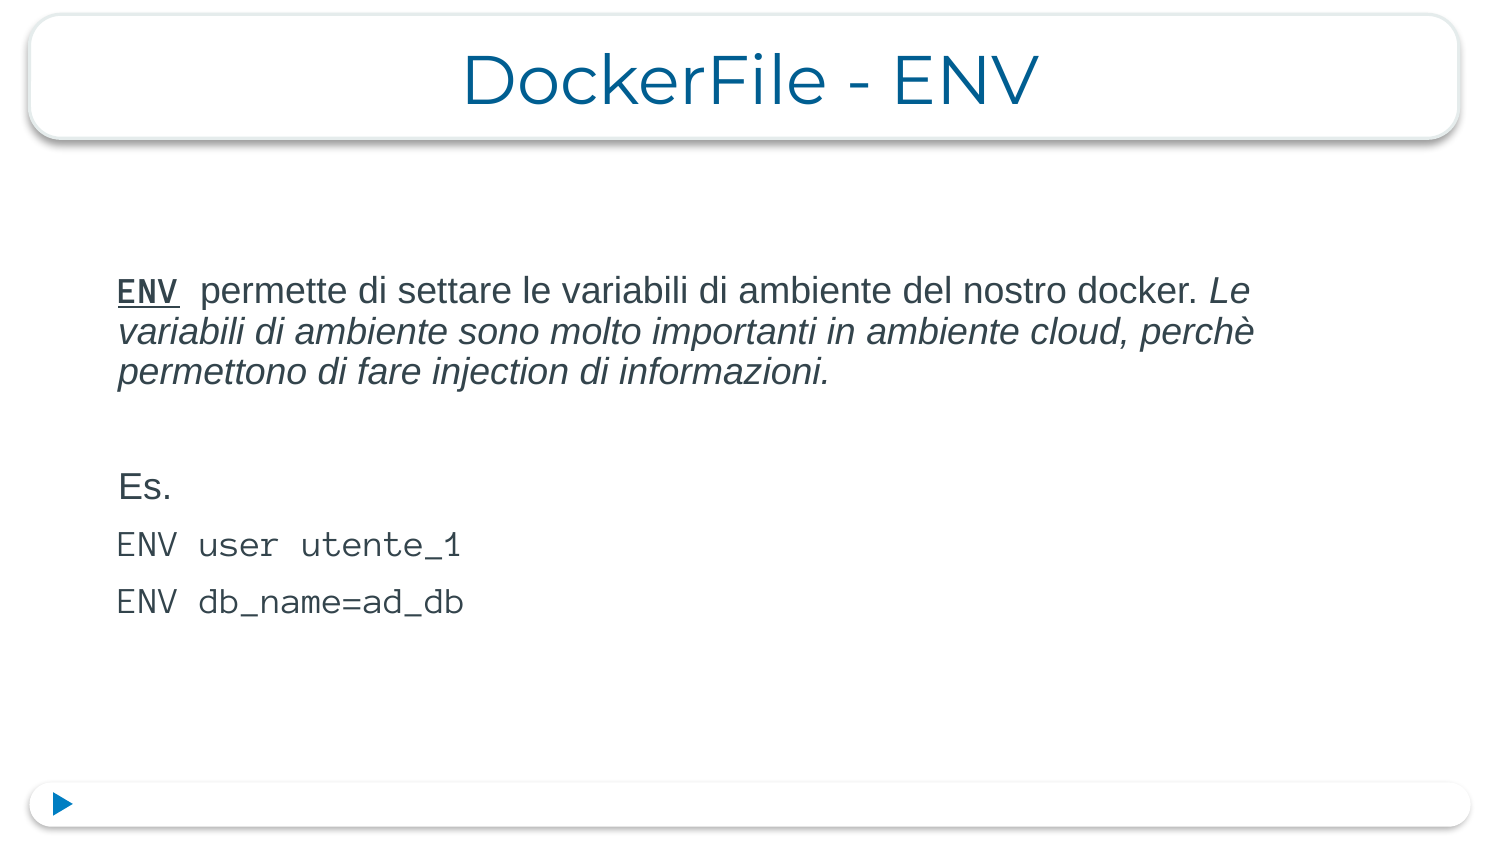

# DockerFile - ENV

ENV permette di settare le variabili di ambiente del nostro docker. Le variabili di ambiente sono molto importanti in ambiente cloud, perchè permettono di fare injection di informazioni.

Es.
ENV user utente_1
ENV db_name=ad_db